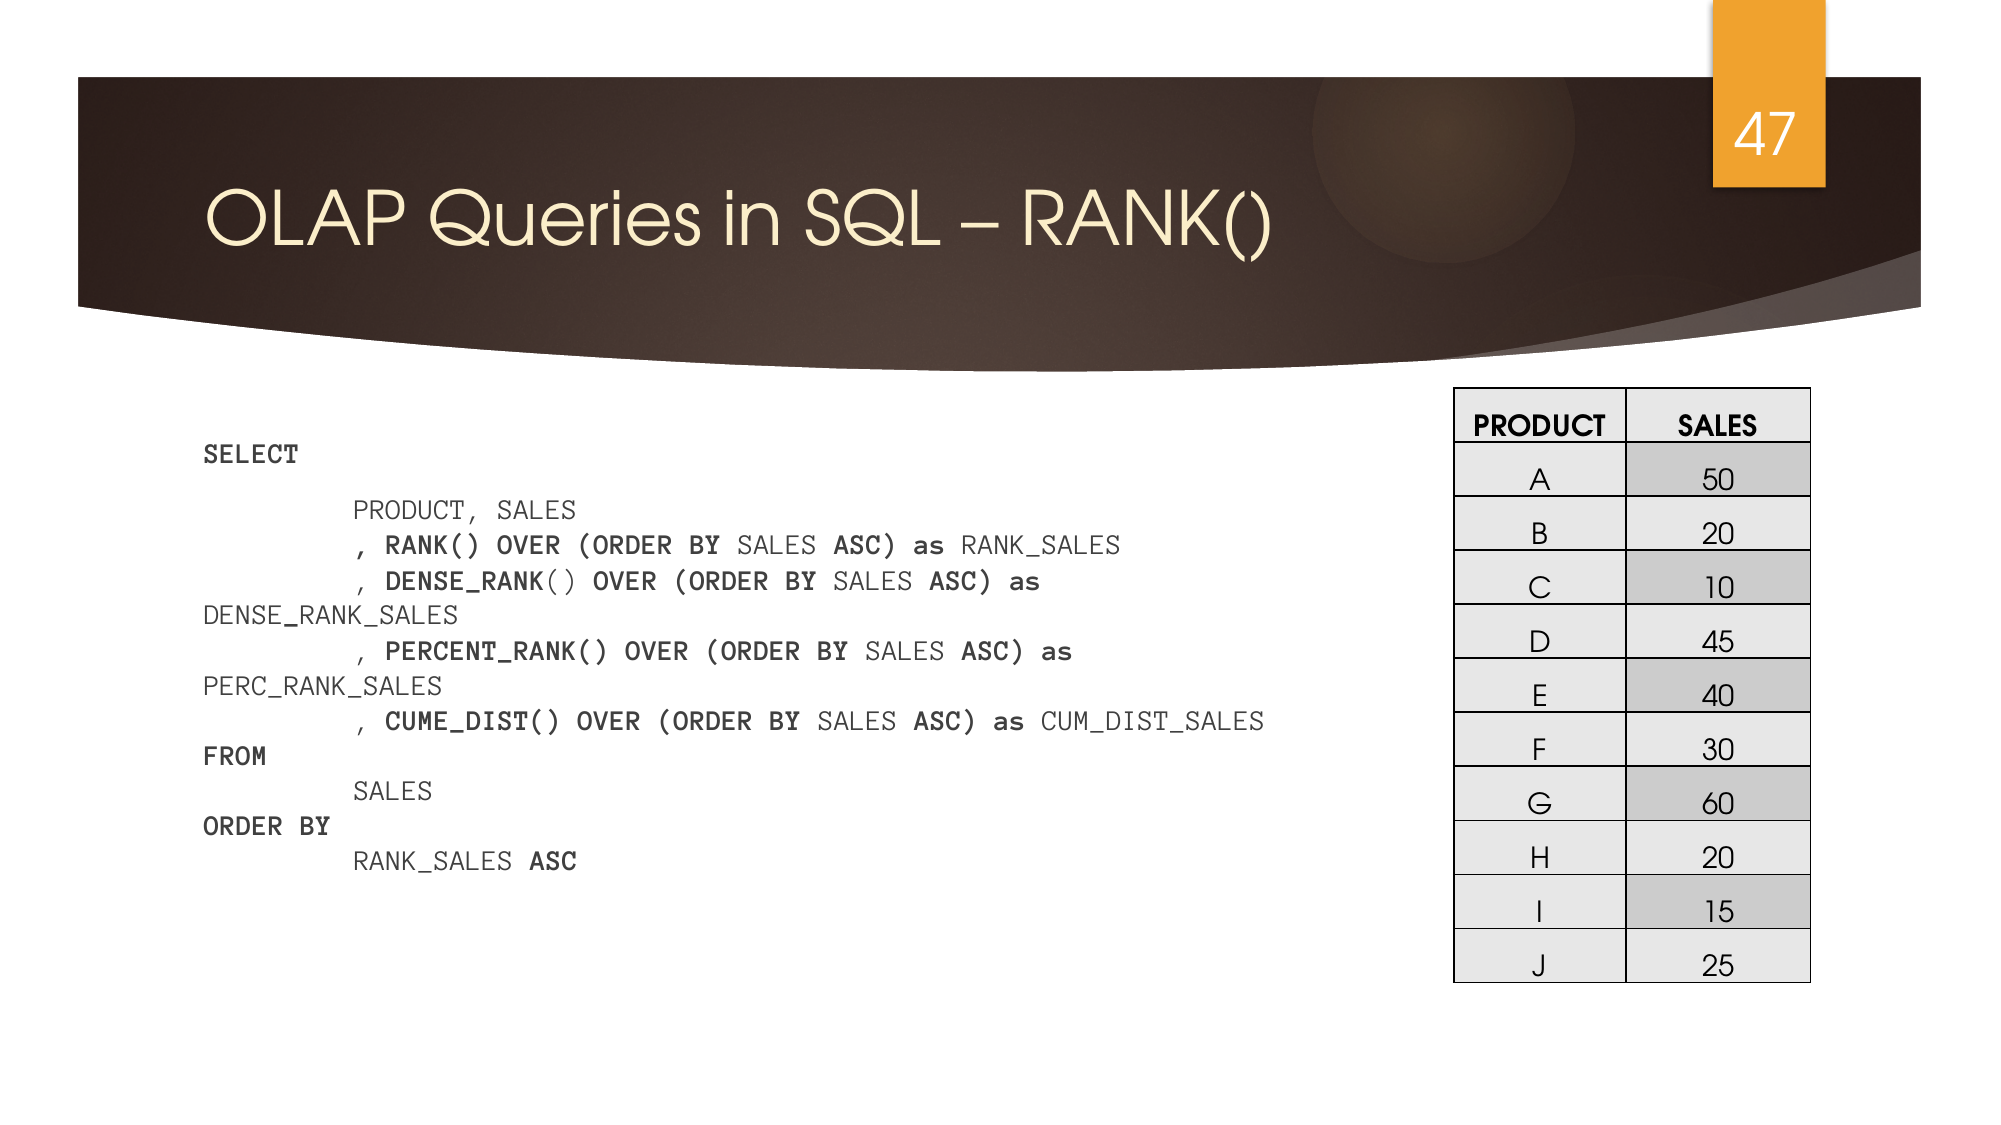

47
# OLAP Queries in SQL – RANK()
| PRODUCT | SALES |
| --- | --- |
| A | 50 |
| B | 20 |
| C | 10 |
| D | 45 |
| E | 40 |
| F | 30 |
| G | 60 |
| H | 20 |
| I | 15 |
| J | 25 |
SELECT
	PRODUCT, SALES
	, RANK() OVER (ORDER BY SALES ASC) as RANK_SALES
	, DENSE_RANK() OVER (ORDER BY SALES ASC) as DENSE_RANK_SALES
	, PERCENT_RANK() OVER (ORDER BY SALES ASC) as PERC_RANK_SALES
	, CUME_DIST() OVER (ORDER BY SALES ASC) as CUM_DIST_SALES
FROM
	SALES
ORDER BY
	RANK_SALES ASC